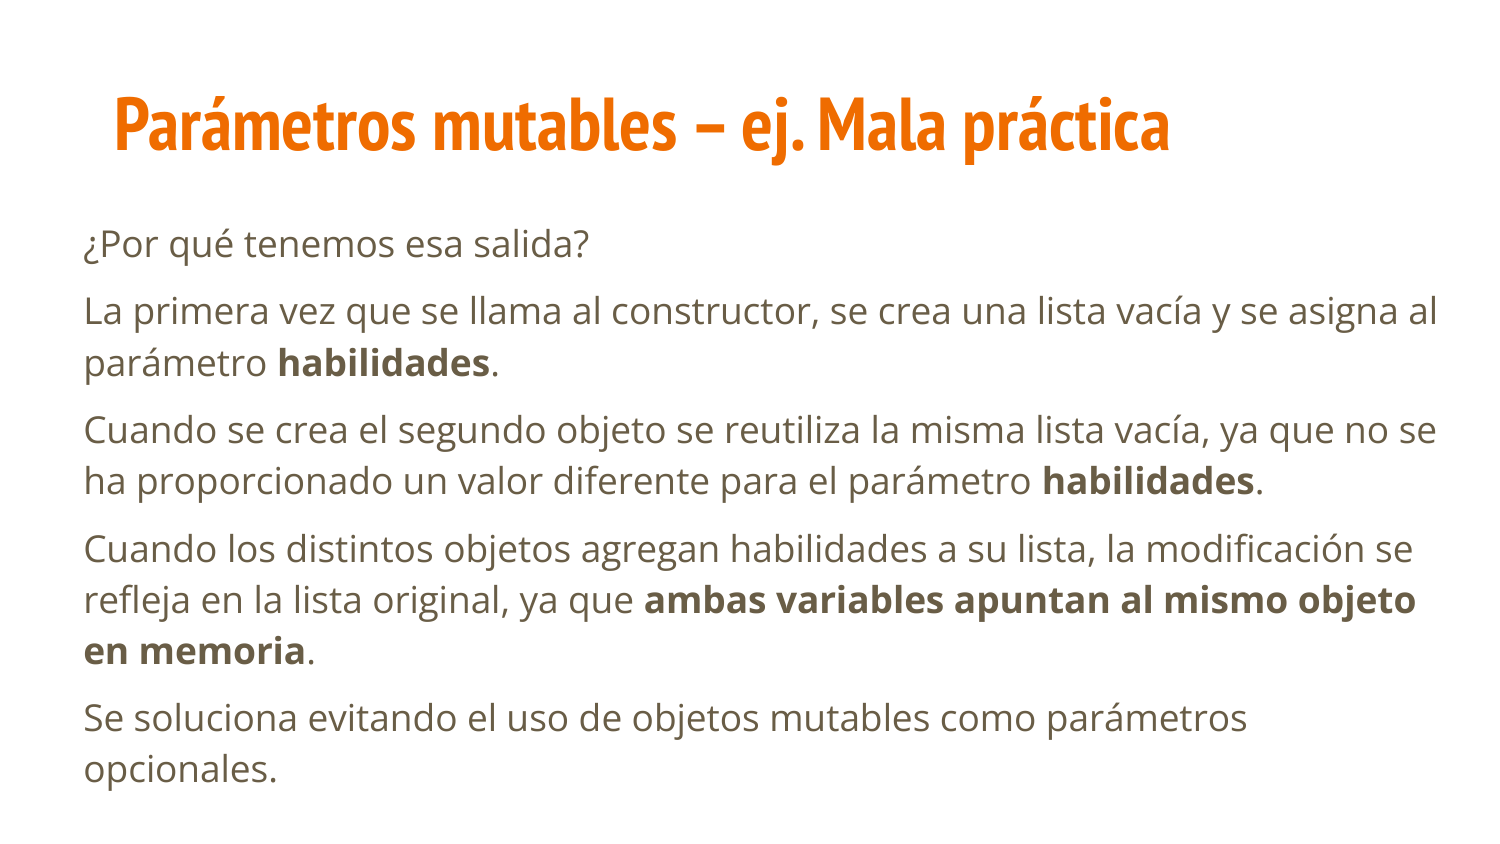

# Parámetros mutables – ej. Mala práctica
¿Por qué tenemos esa salida?
La primera vez que se llama al constructor, se crea una lista vacía y se asigna al parámetro habilidades.
Cuando se crea el segundo objeto se reutiliza la misma lista vacía, ya que no se ha proporcionado un valor diferente para el parámetro habilidades.
Cuando los distintos objetos agregan habilidades a su lista, la modificación se refleja en la lista original, ya que ambas variables apuntan al mismo objeto en memoria.
Se soluciona evitando el uso de objetos mutables como parámetros opcionales.